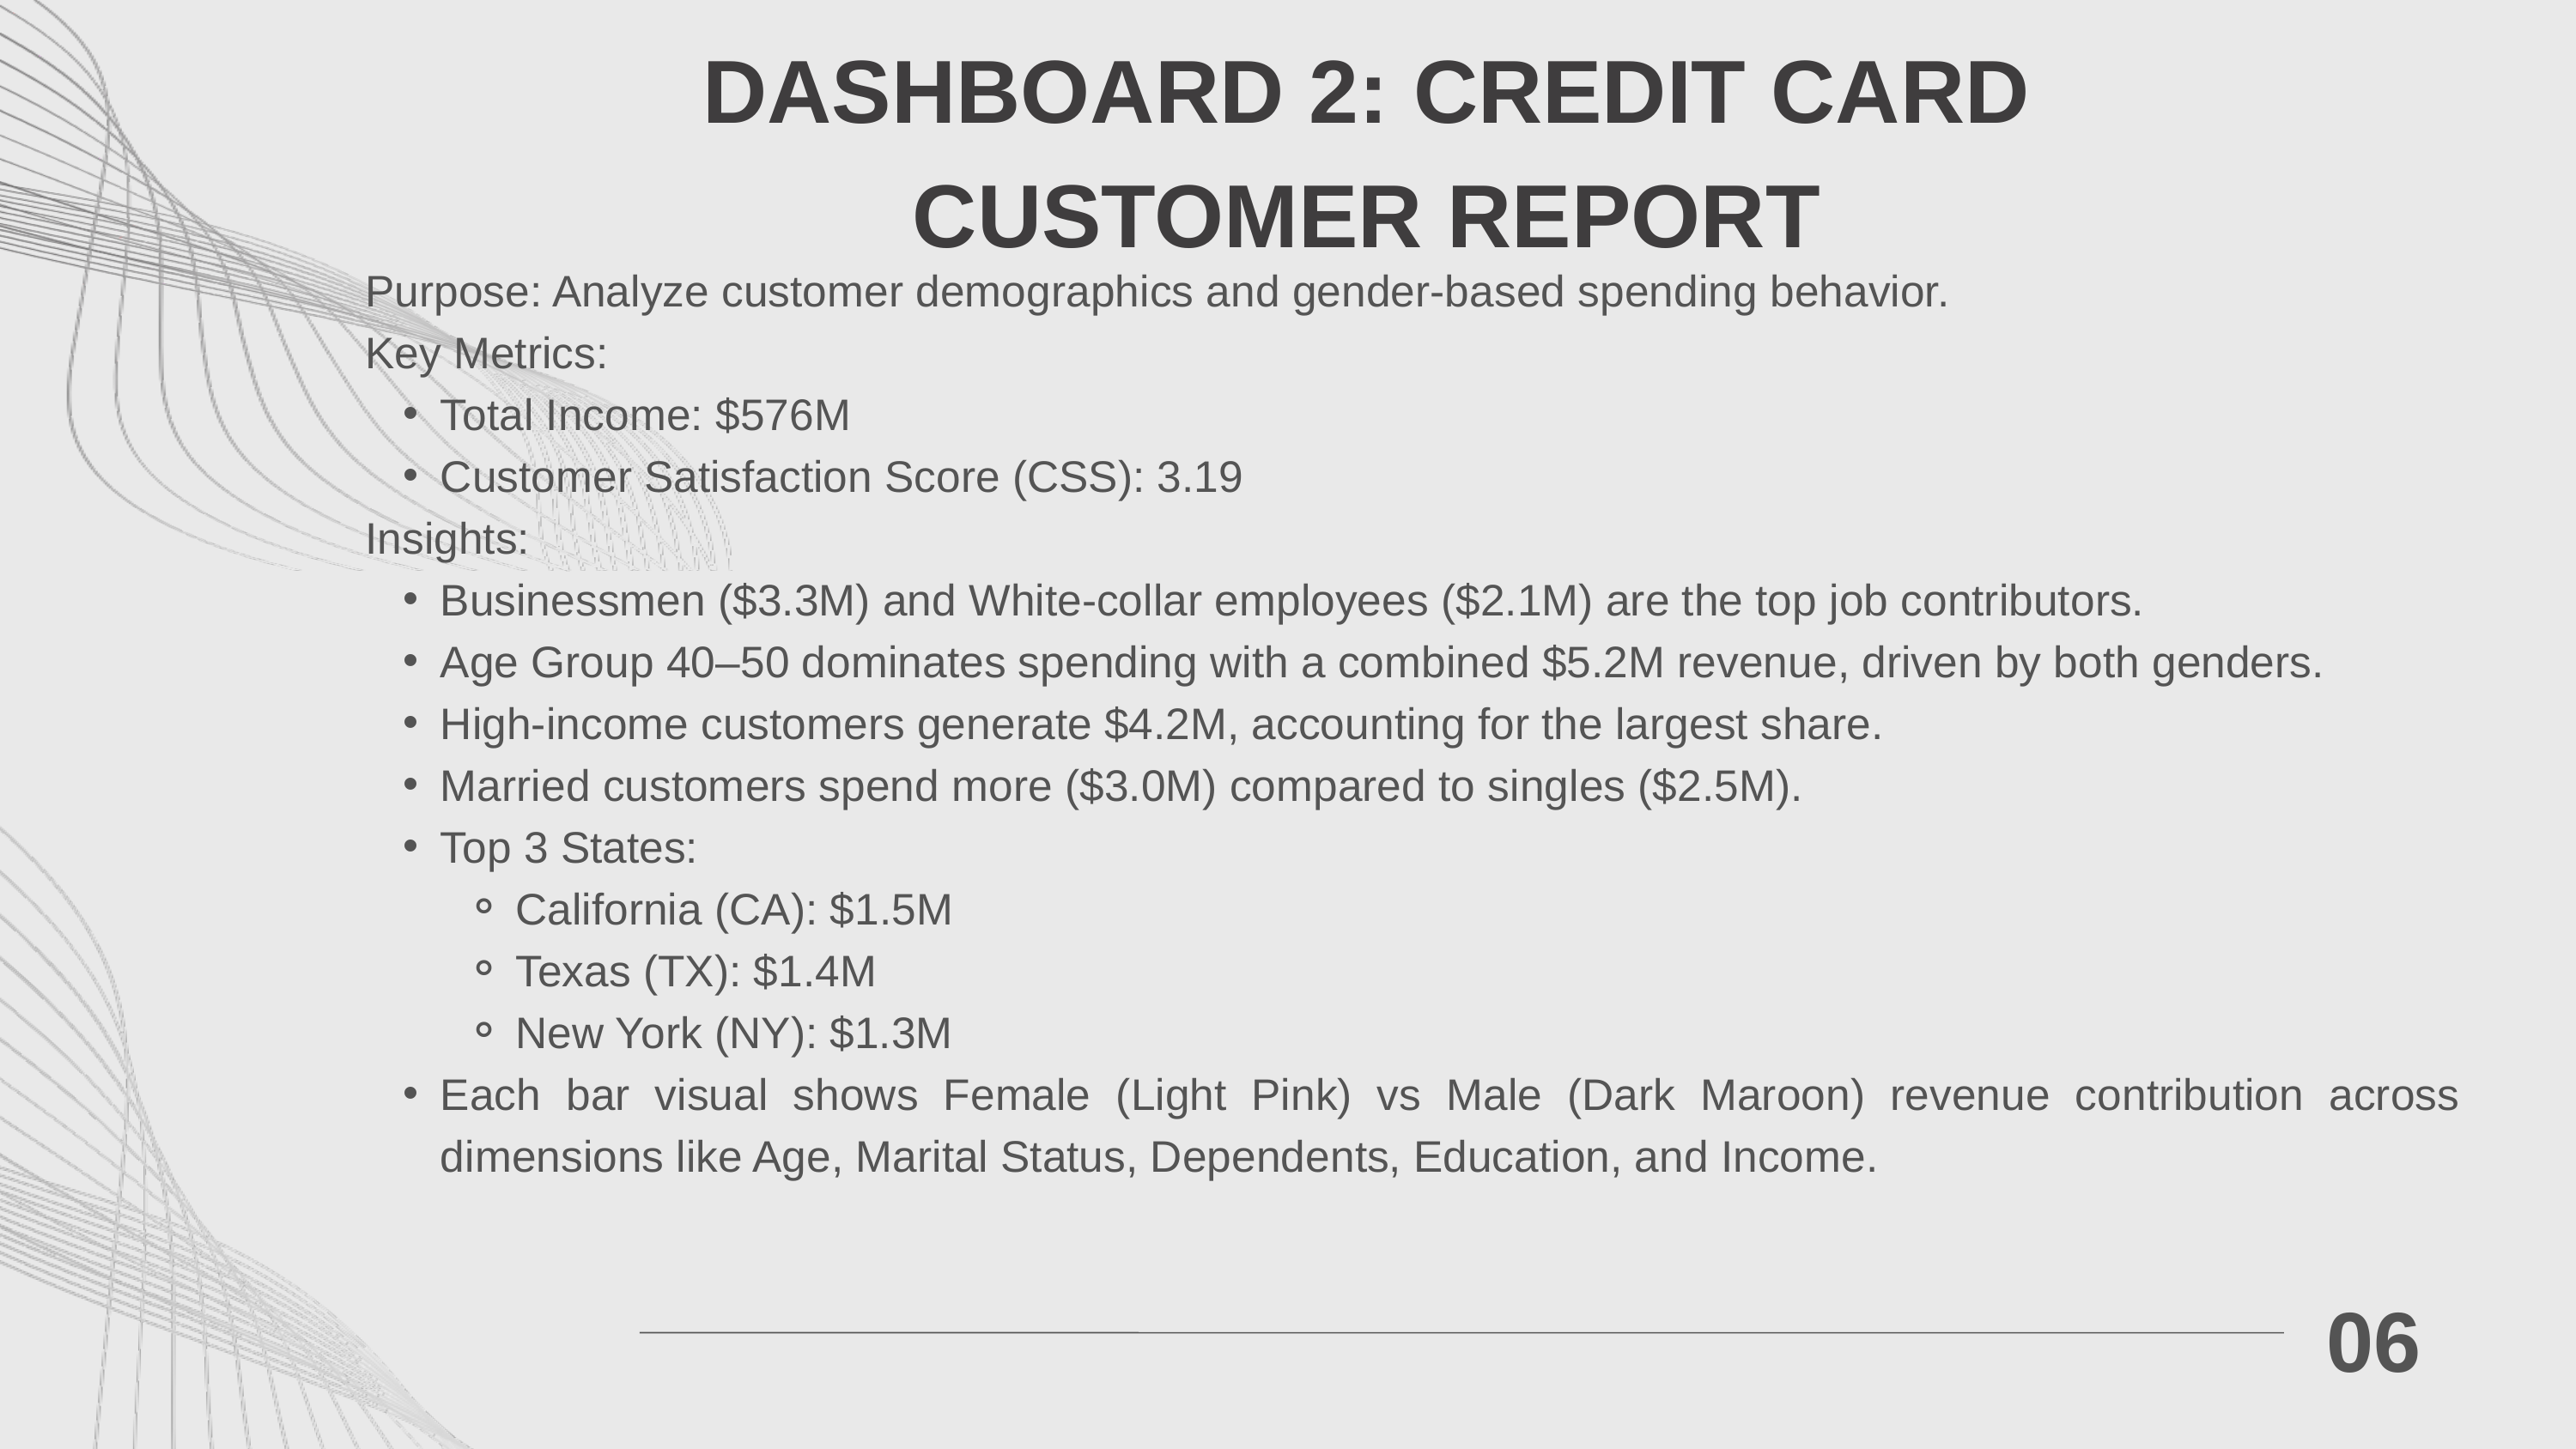

DASHBOARD 2: CREDIT CARD CUSTOMER REPORT
Purpose: Analyze customer demographics and gender-based spending behavior.
Key Metrics:
Total Income: $576M
Customer Satisfaction Score (CSS): 3.19
Insights:
Businessmen ($3.3M) and White-collar employees ($2.1M) are the top job contributors.
Age Group 40–50 dominates spending with a combined $5.2M revenue, driven by both genders.
High-income customers generate $4.2M, accounting for the largest share.
Married customers spend more ($3.0M) compared to singles ($2.5M).
Top 3 States:
California (CA): $1.5M
Texas (TX): $1.4M
New York (NY): $1.3M
Each bar visual shows Female (Light Pink) vs Male (Dark Maroon) revenue contribution across dimensions like Age, Marital Status, Dependents, Education, and Income.

06